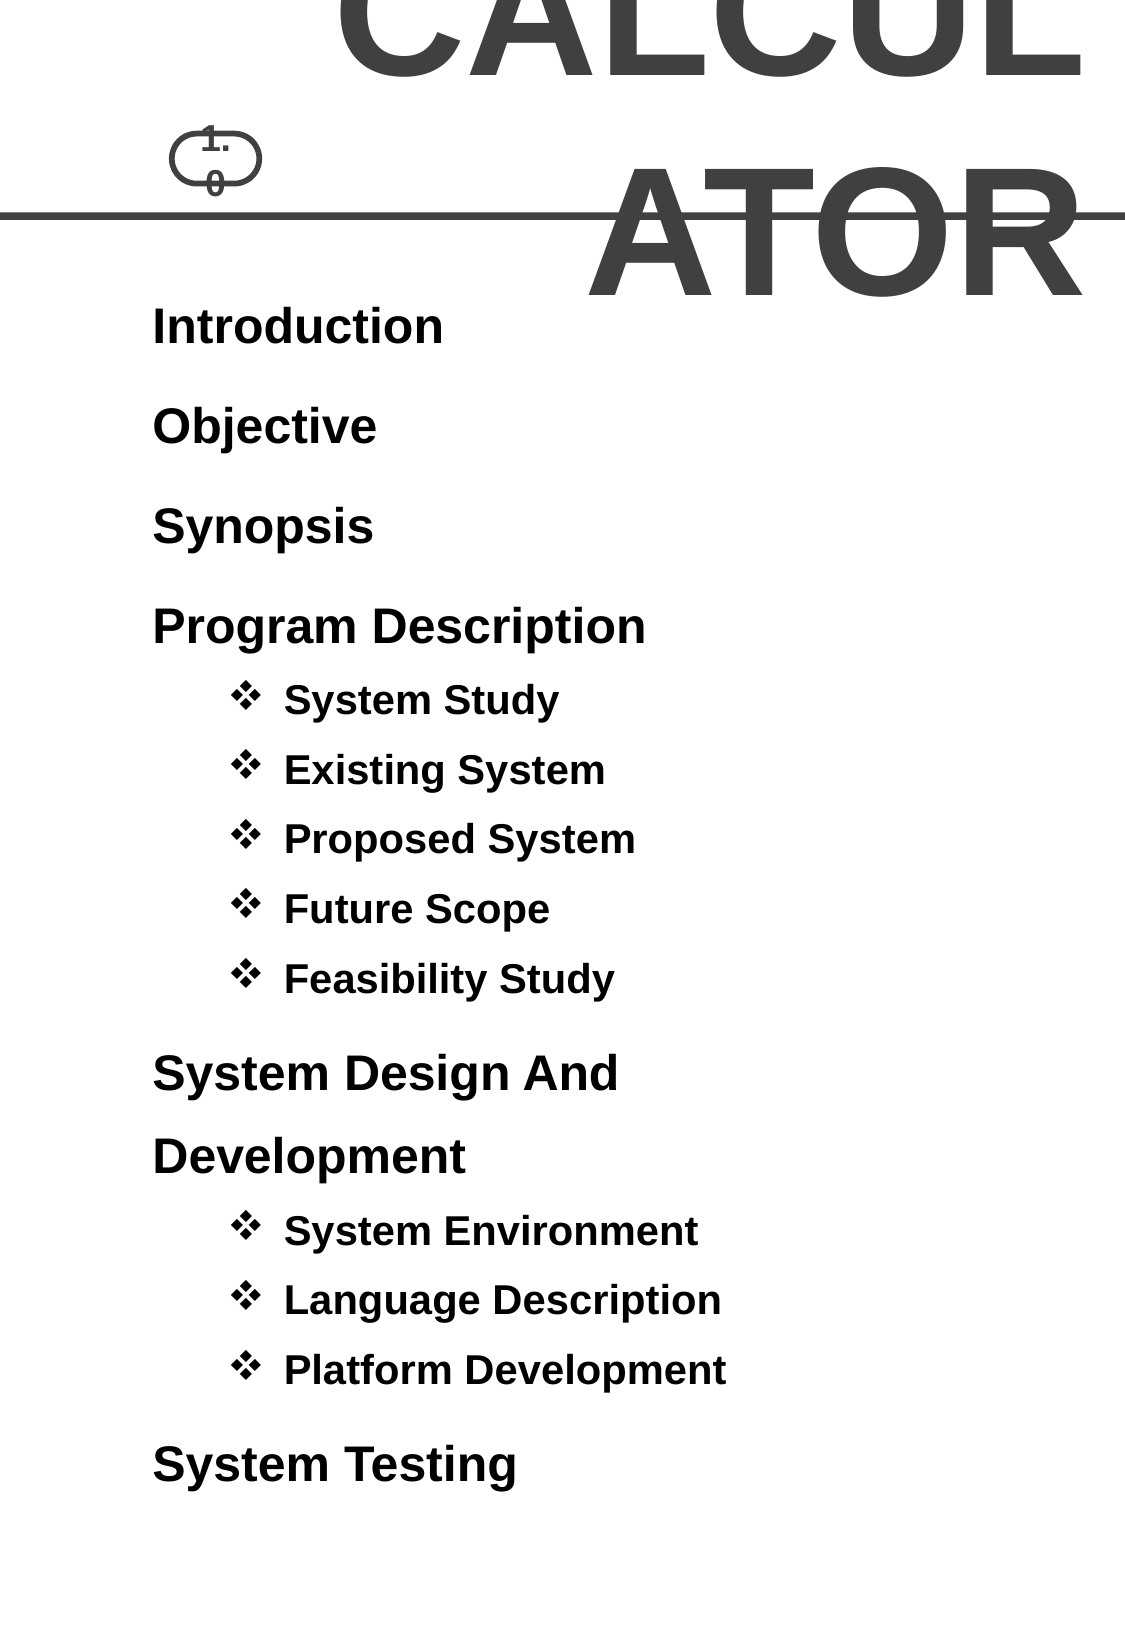

CALCULATOR
1.0

|  | Introduction |
| --- | --- |
|  | Objective |
|  | Synopsis |
|  | Program Description System Study Existing System Proposed System Future Scope Feasibility Study |
|  | System Design And Development System Environment Language Description Platform Development |
|  | System Testing |